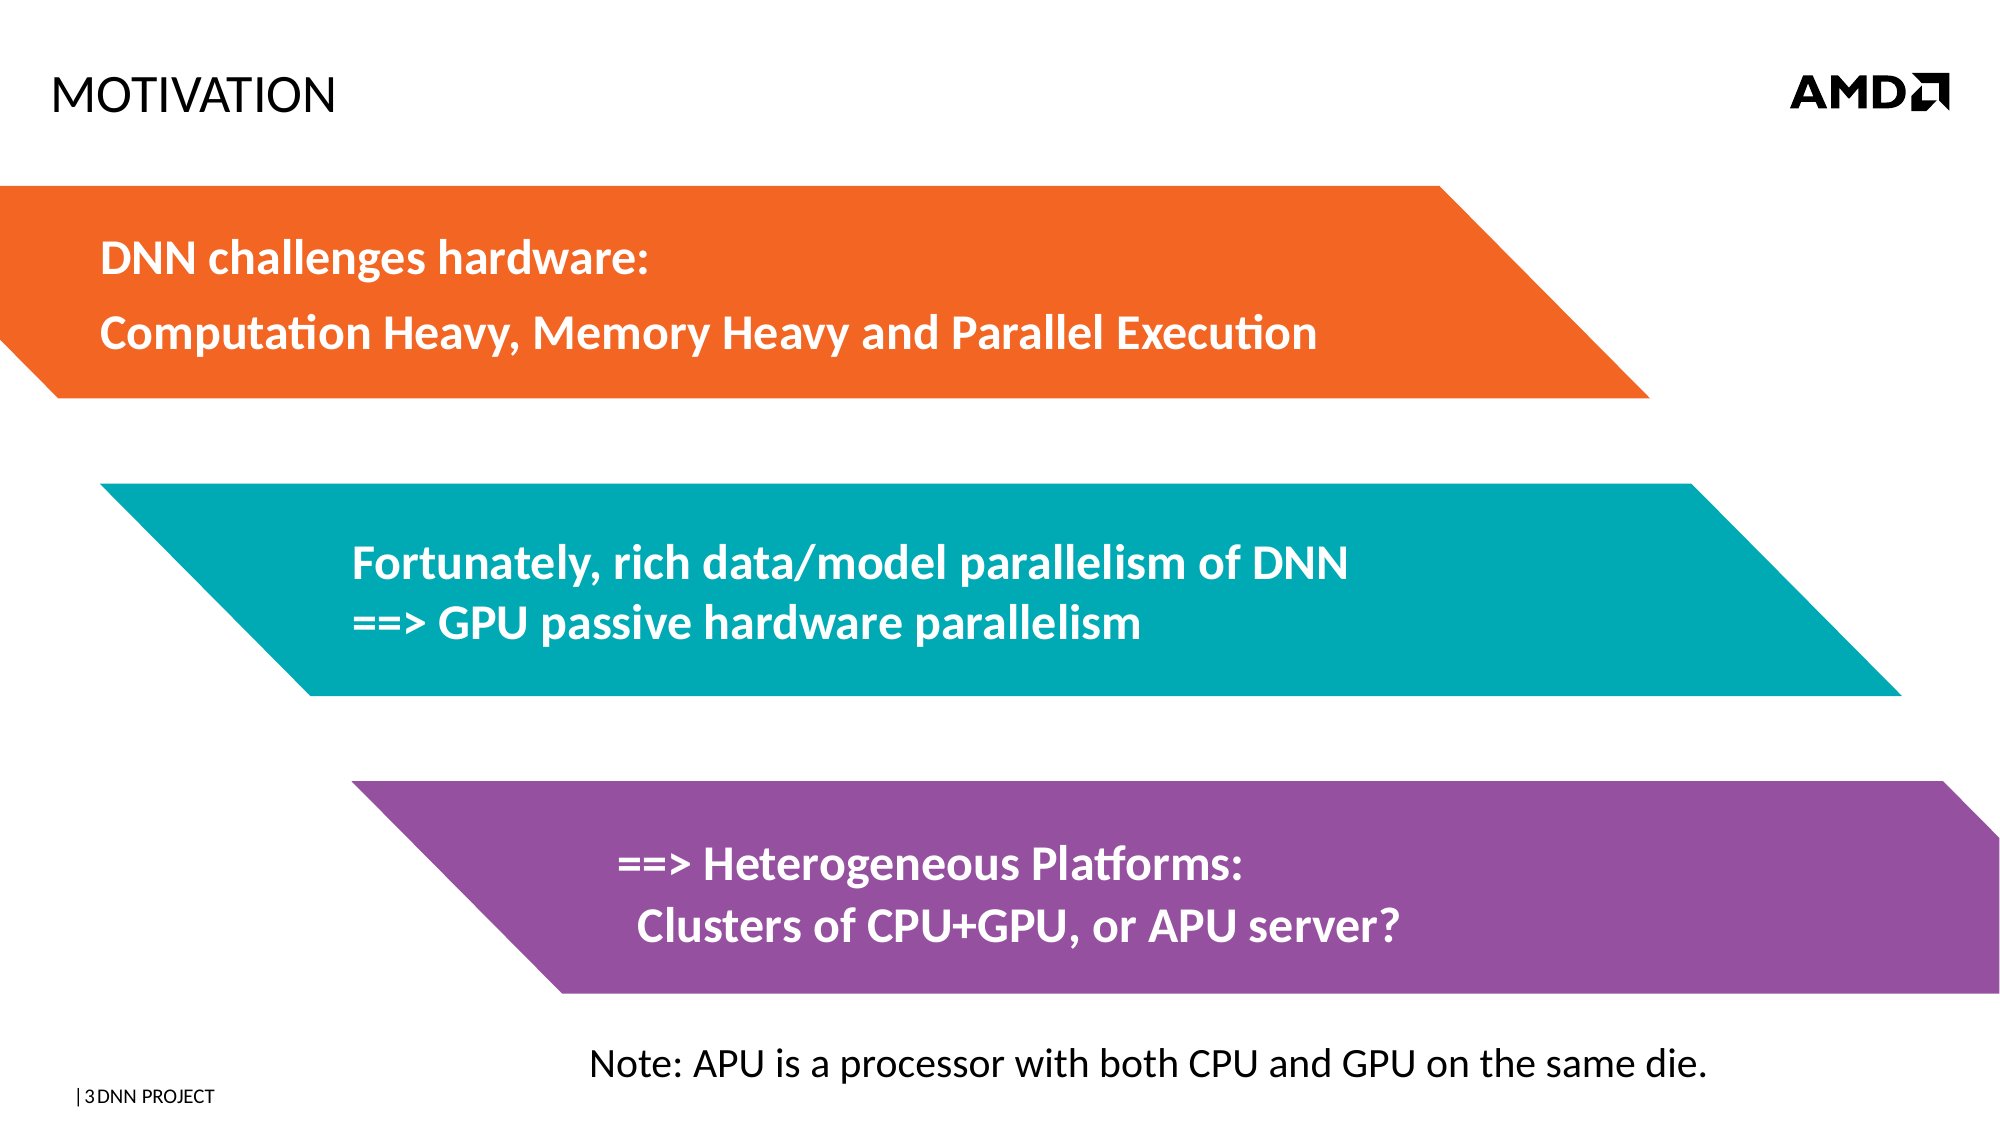

# Motivation
DNN challenges hardware:
Computation Heavy, Memory Heavy and Parallel Execution
Fortunately, rich data/model parallelism of DNN
==> GPU passive hardware parallelism
 ==> Heterogeneous Platforms:
   Clusters of CPU+GPU, or APU server?
Note: APU is a processor with both CPU and GPU on the same die.